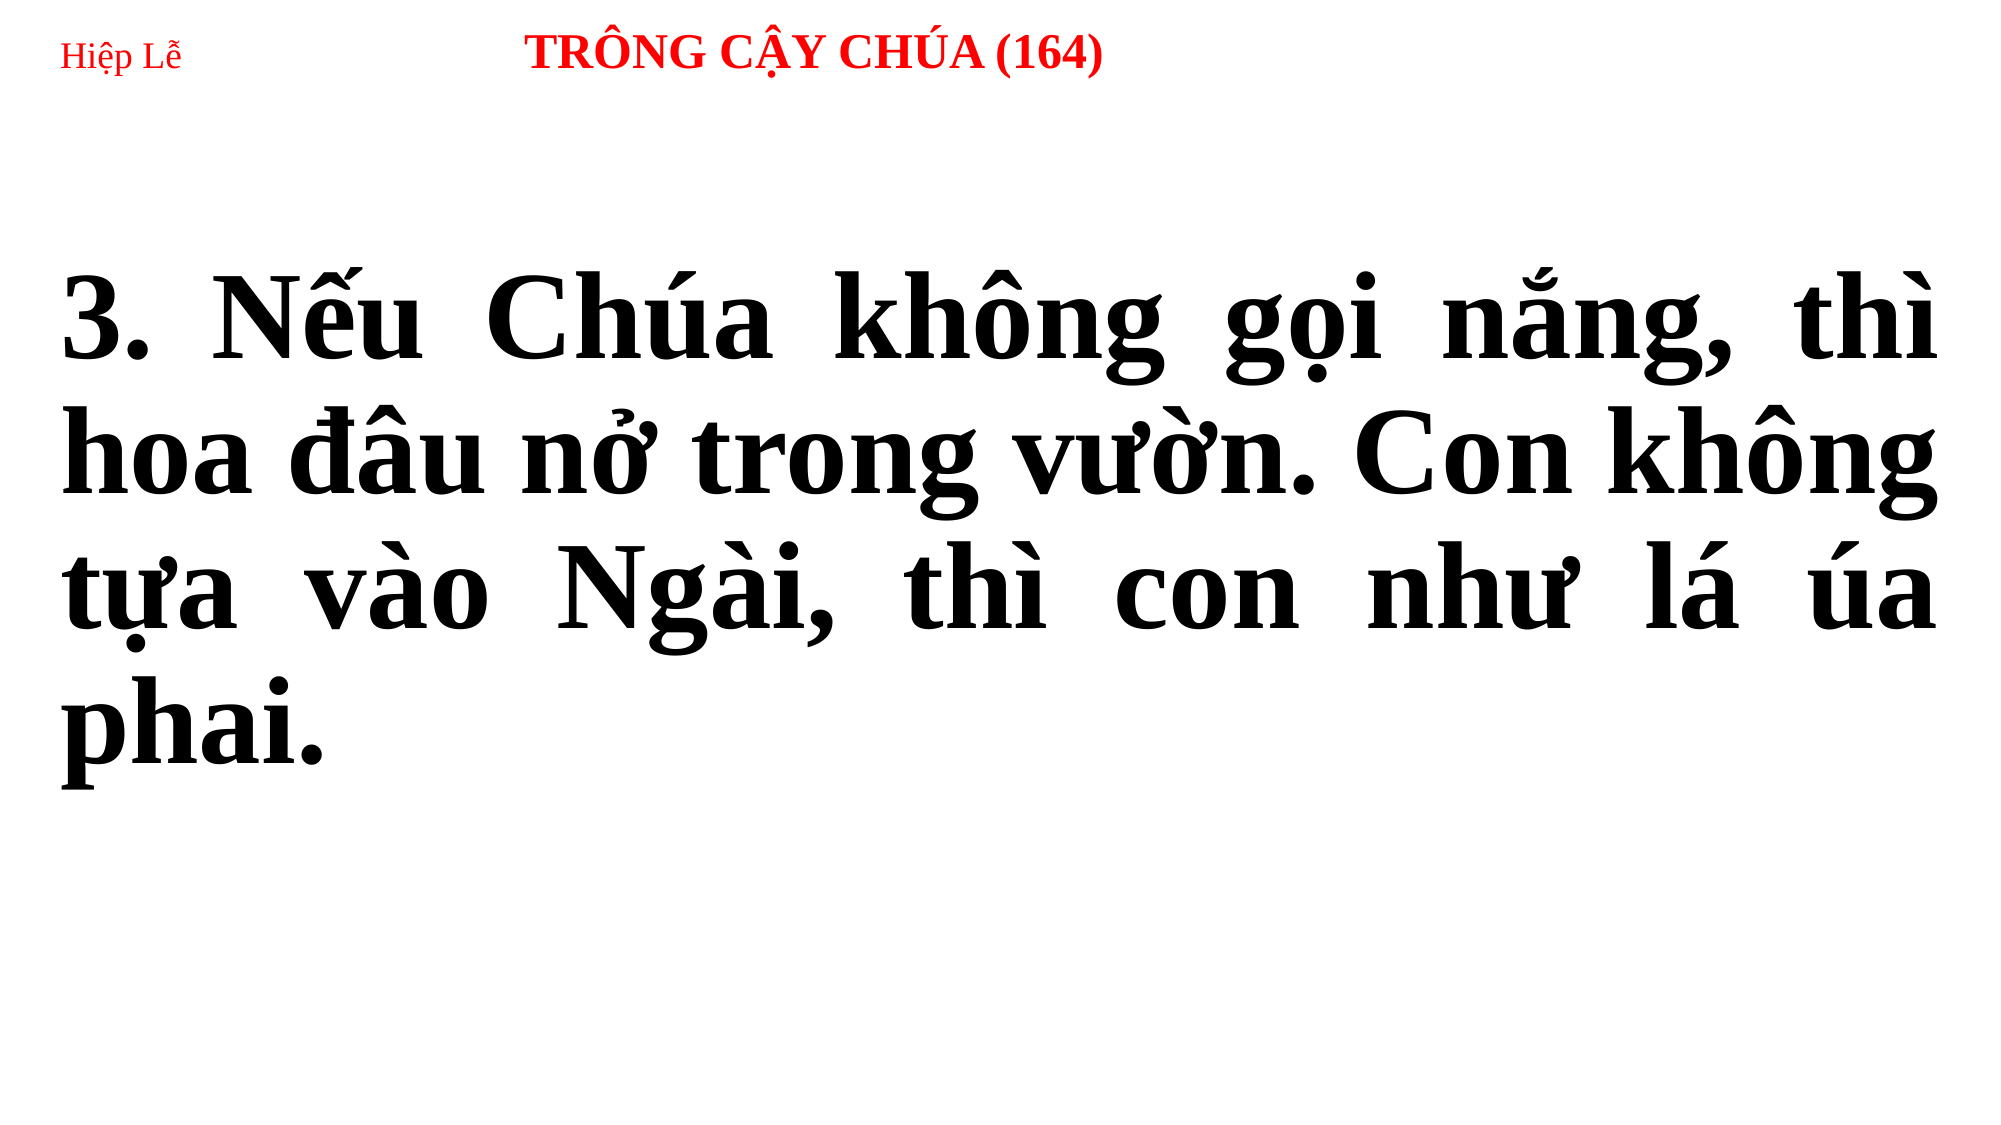

# Hiệp Lễ                                    TRÔNG CẬY CHÚA (164)
3. Nếu Chúa không gọi nắng, thì hoa đâu nở trong vườn. Con không tựa vào Ngài, thì con như lá úa phai.